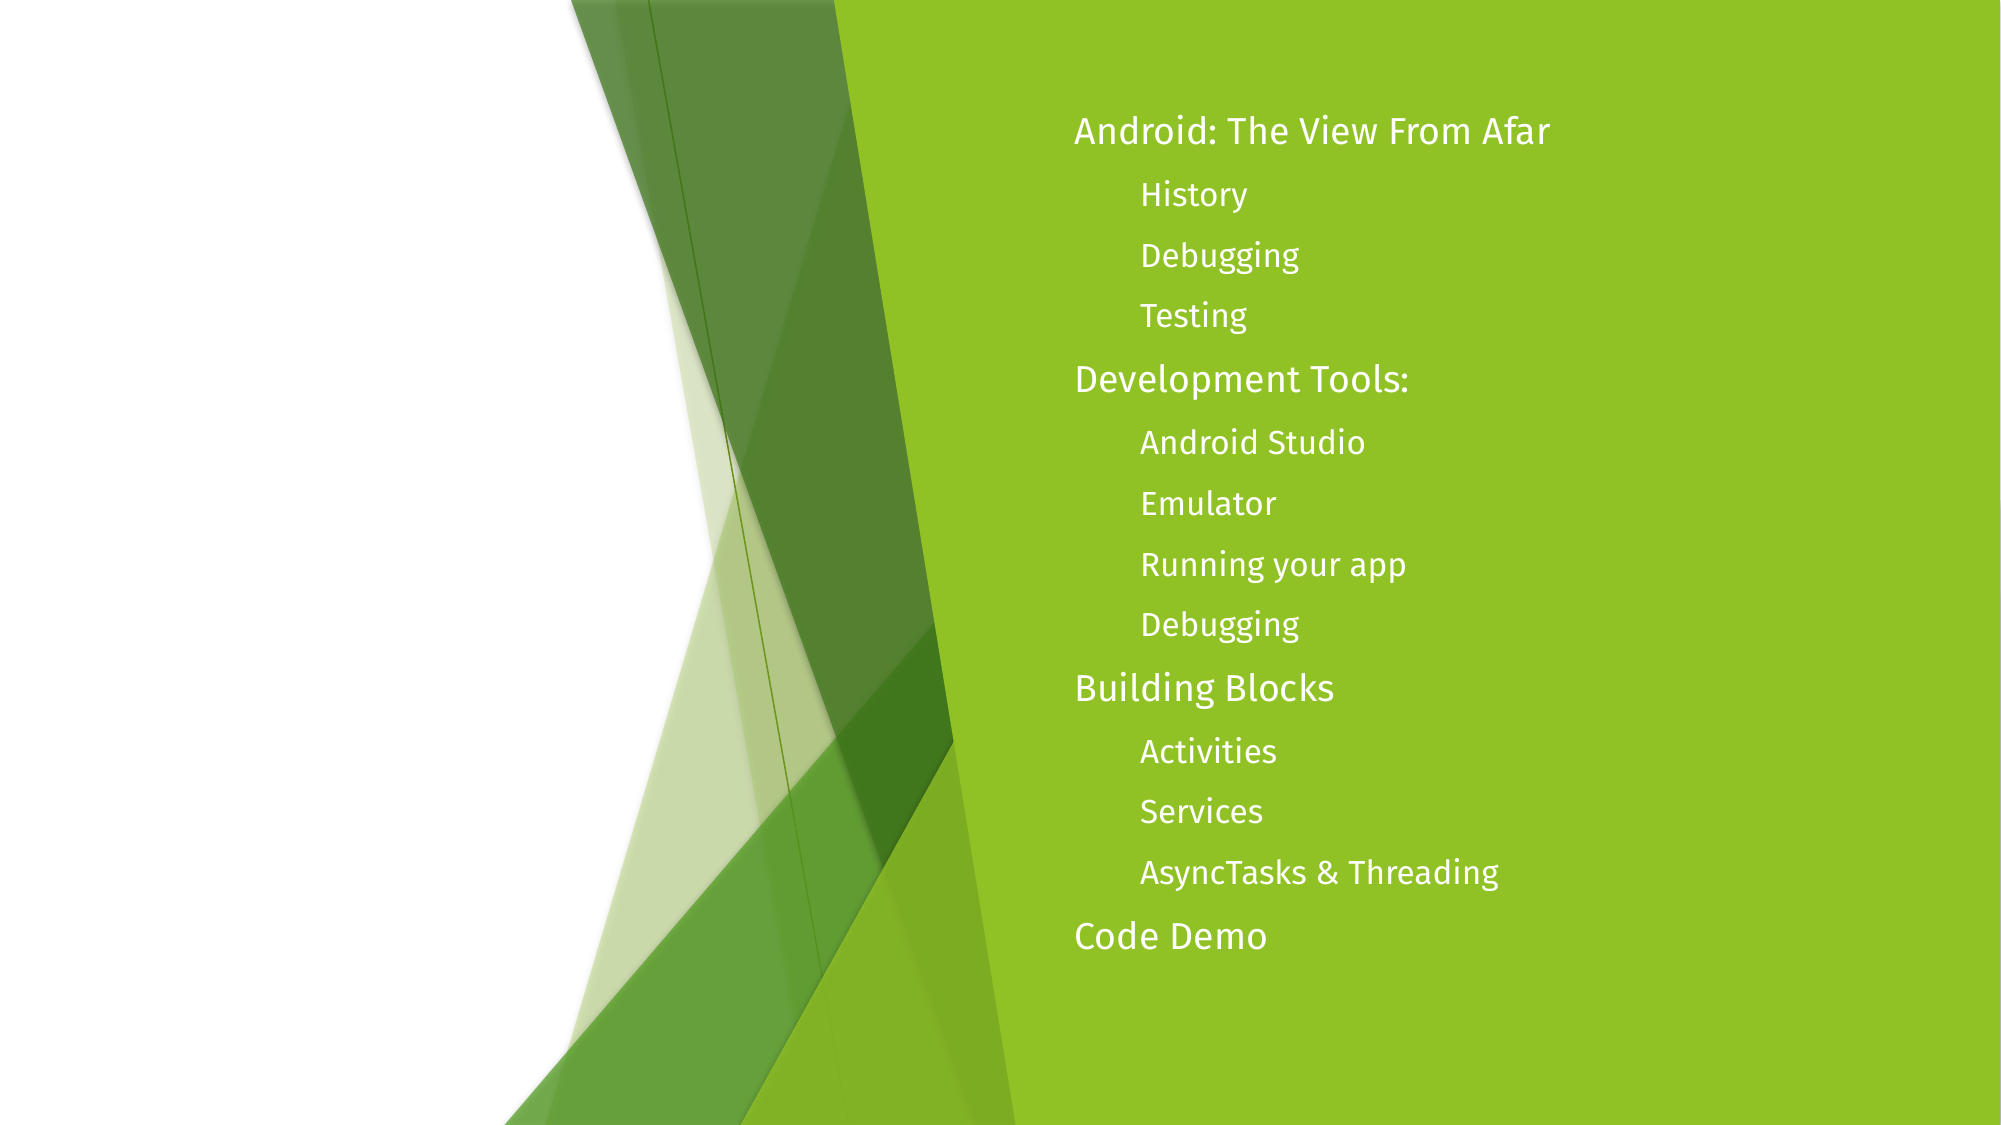

# Preview
Android: The View From Afar
History
Debugging
Testing
Development Tools:
Android Studio
Emulator
Running your app
Debugging
Building Blocks
Activities
Services
AsyncTasks & Threading
Code Demo